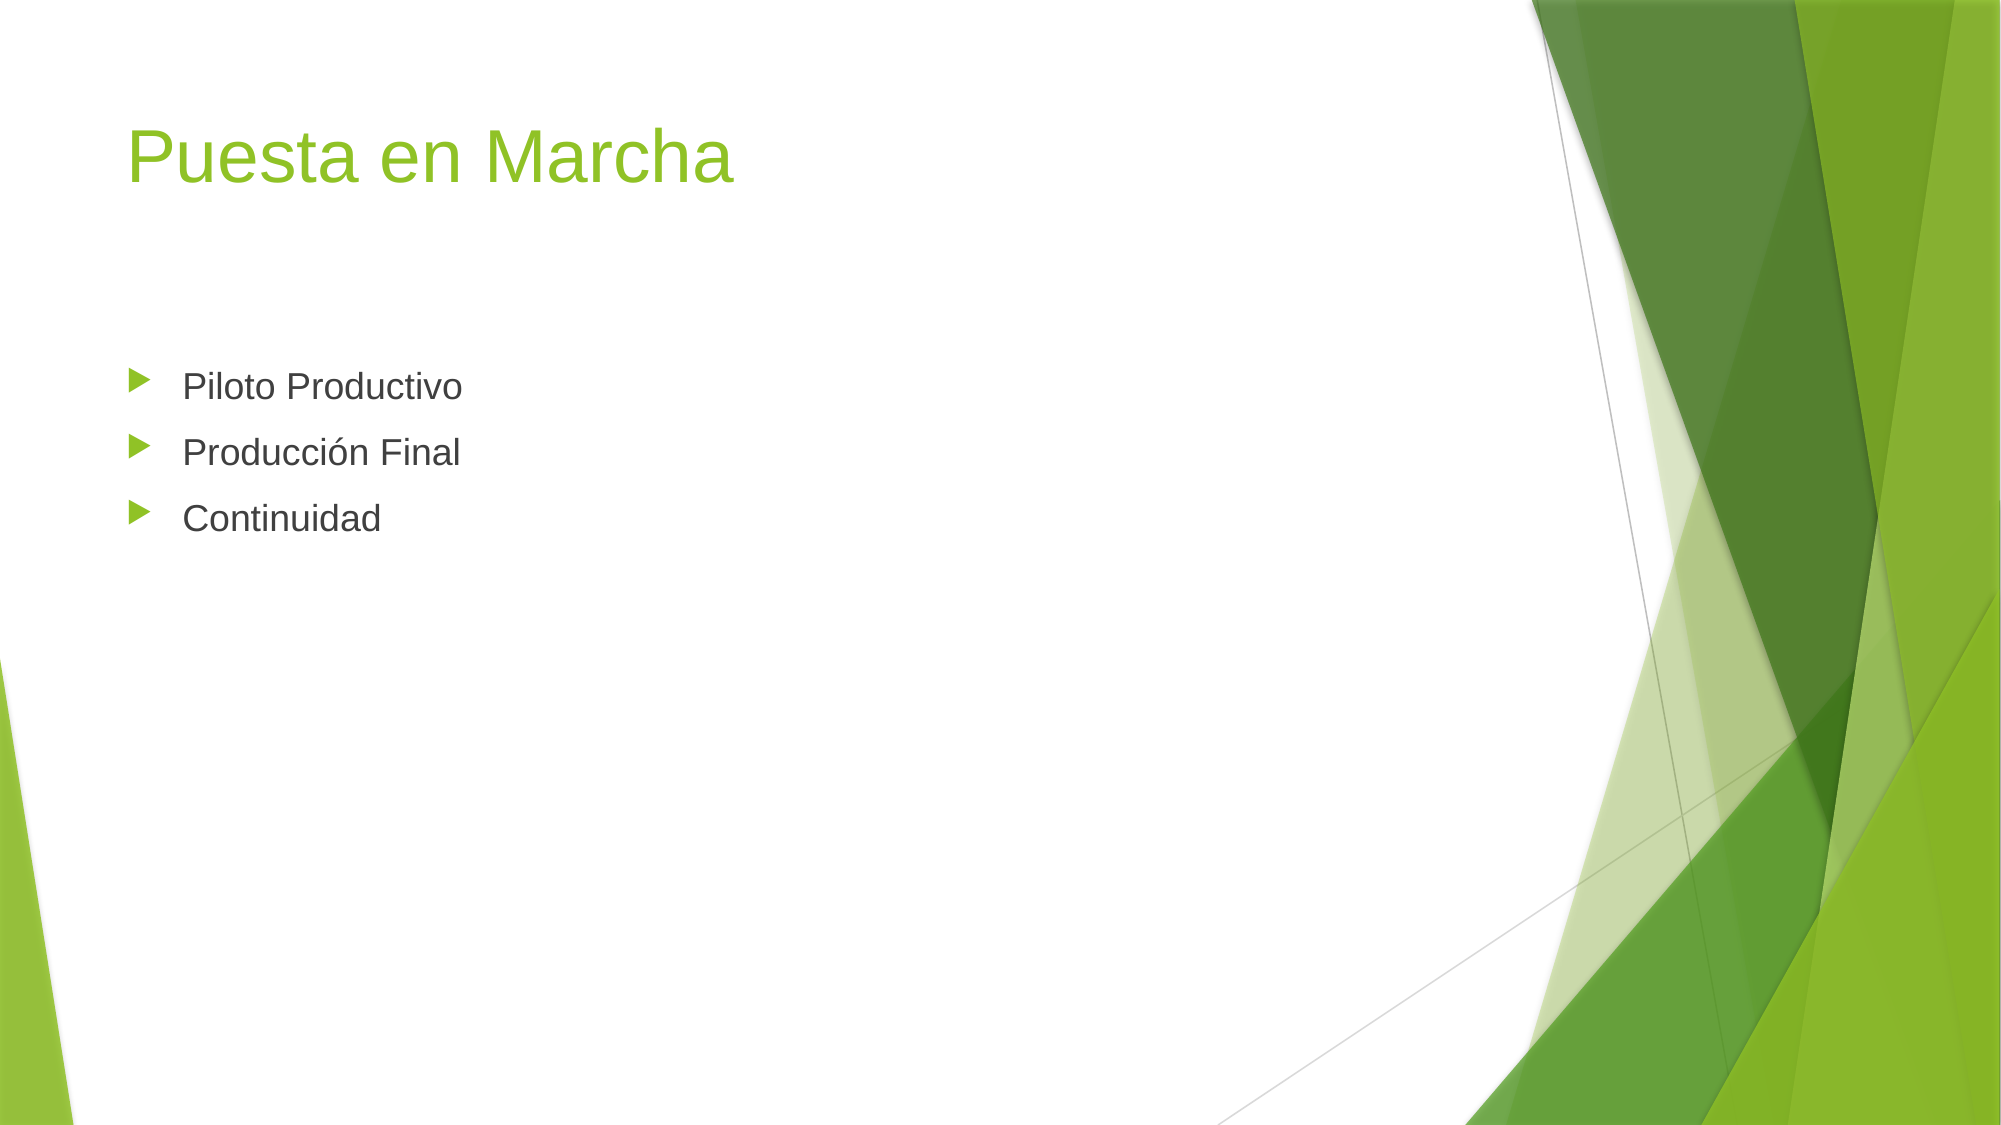

# Puesta en Marcha
Piloto Productivo
Producción Final
Continuidad